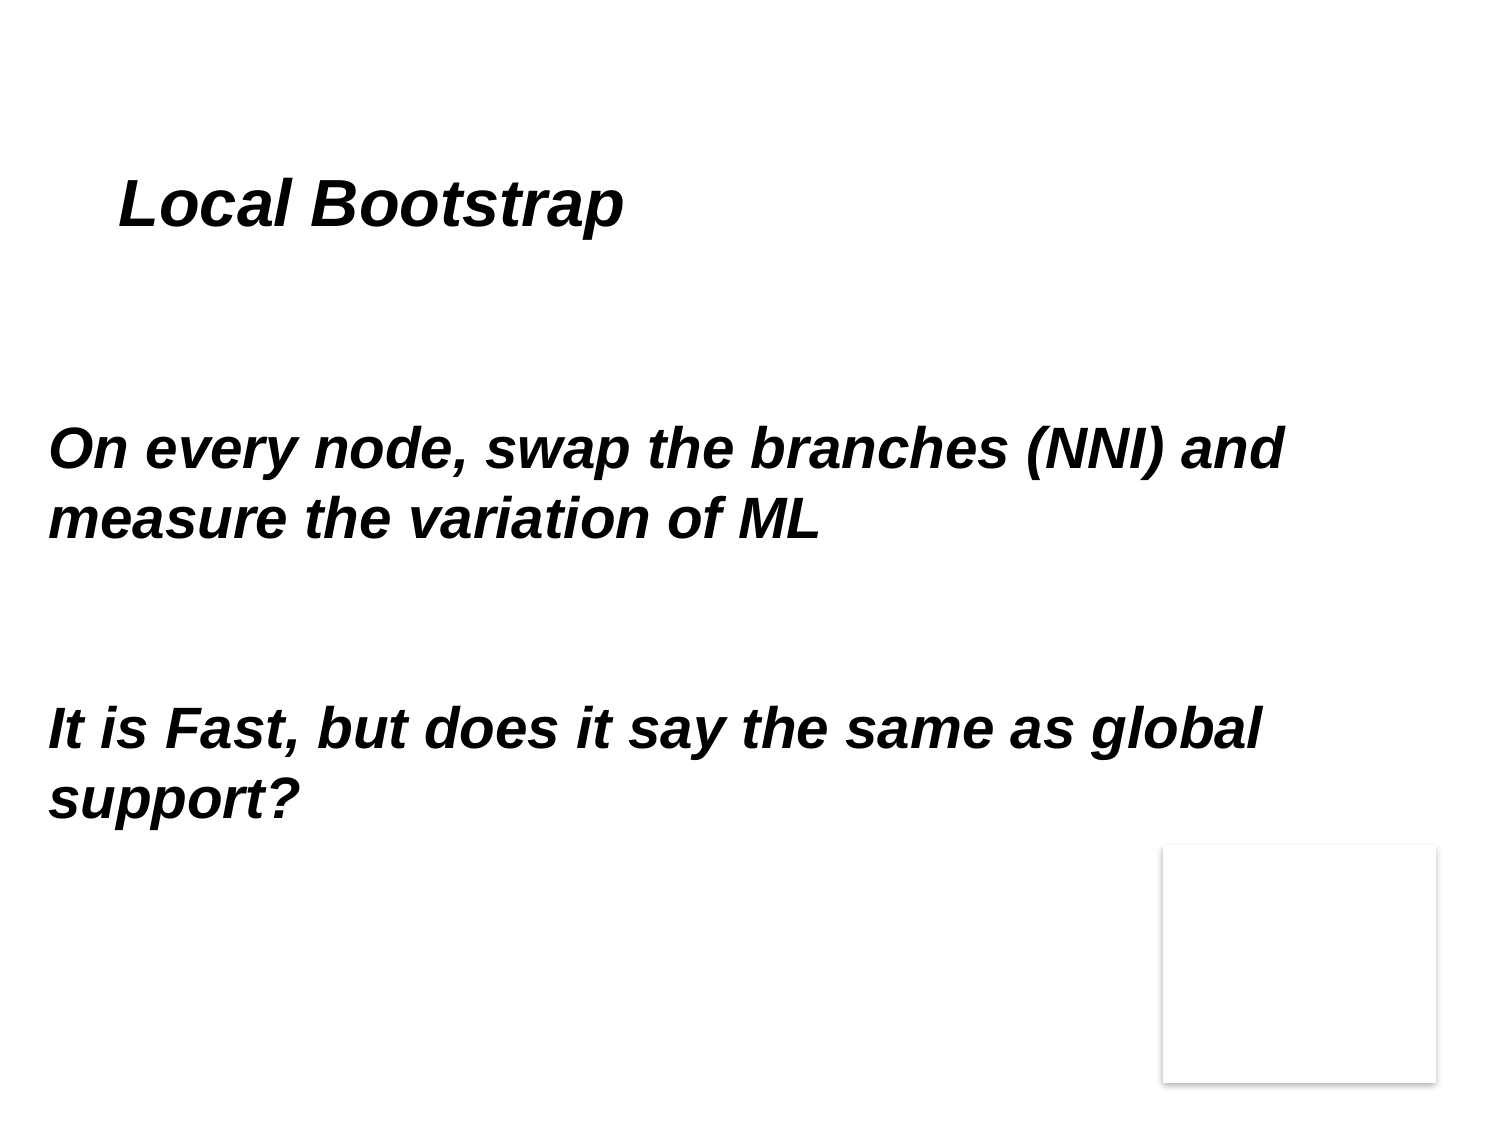

Local Bootstrap
On every node, swap the branches (NNI) and measure the variation of ML

It is Fast, but does it say the same as global support?